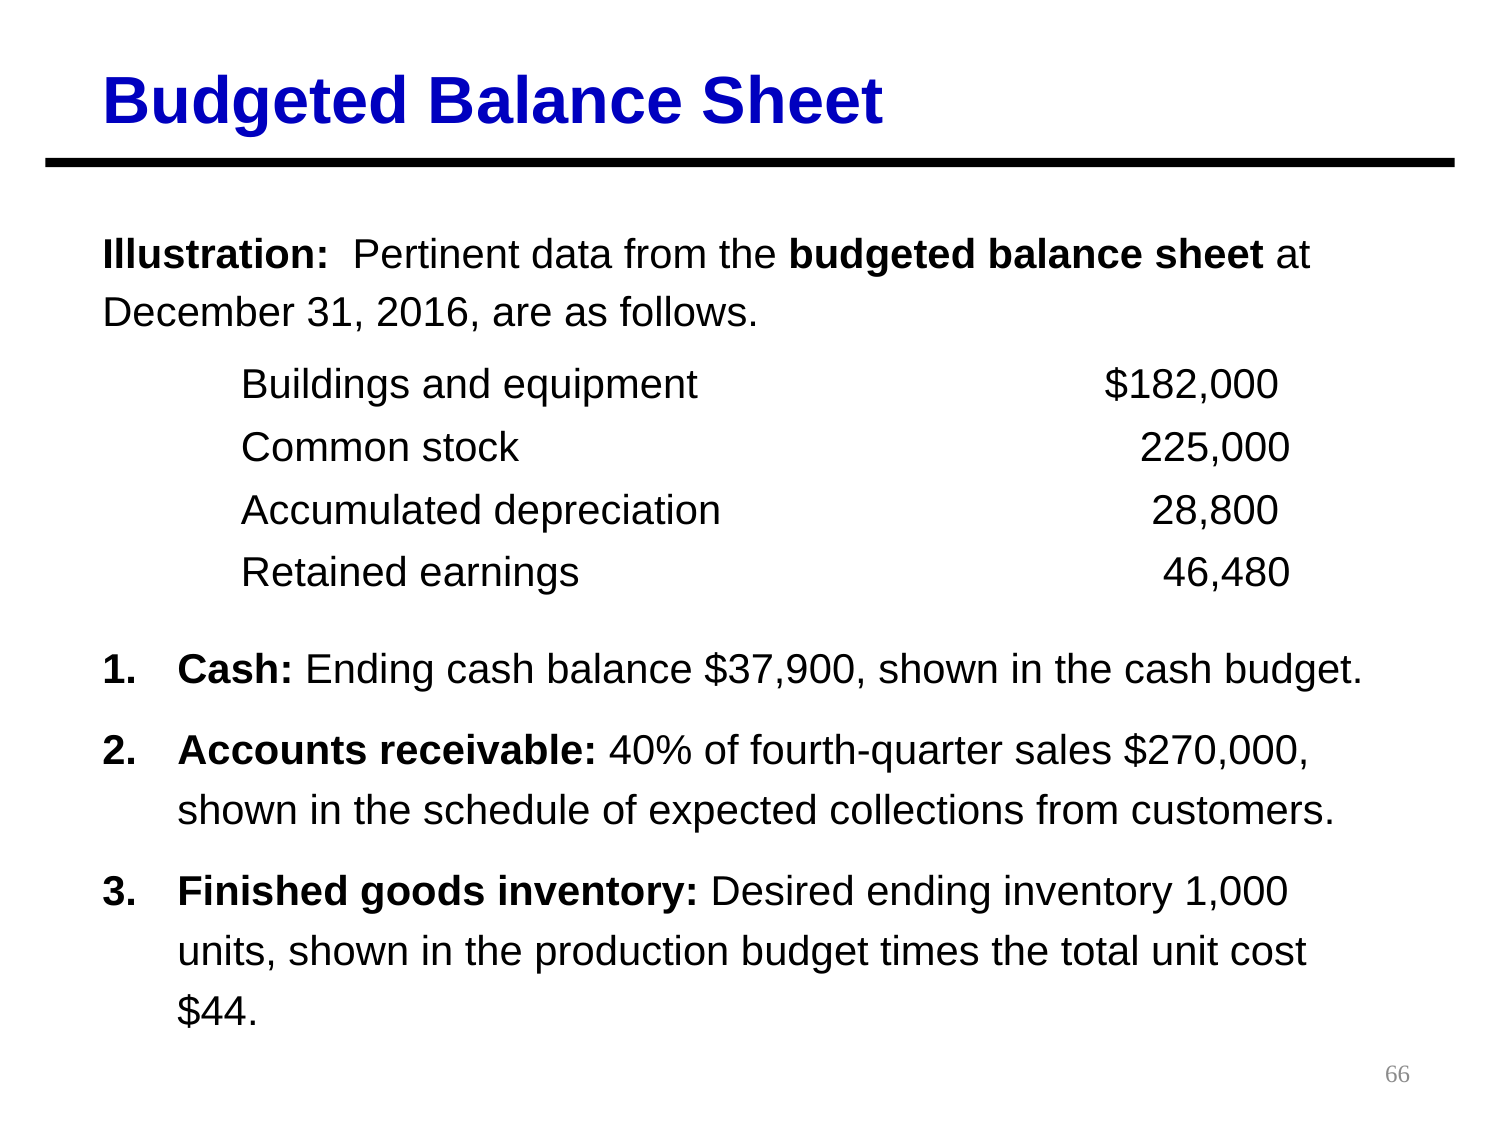

Budgeted Balance Sheet

Illustration:  Pertinent data from the budgeted balance sheet at December 31, 2016, are as follows.
Buildings and equipment 	$182,000
Common stock 	225,000
Accumulated depreciation 	 28,800
Retained earnings 	 46,480
Cash: Ending cash balance $37,900, shown in the cash budget.
Accounts receivable: 40% of fourth-quarter sales $270,000, shown in the schedule of expected collections from customers.
Finished goods inventory: Desired ending inventory 1,000 units, shown in the production budget times the total unit cost $44.
66